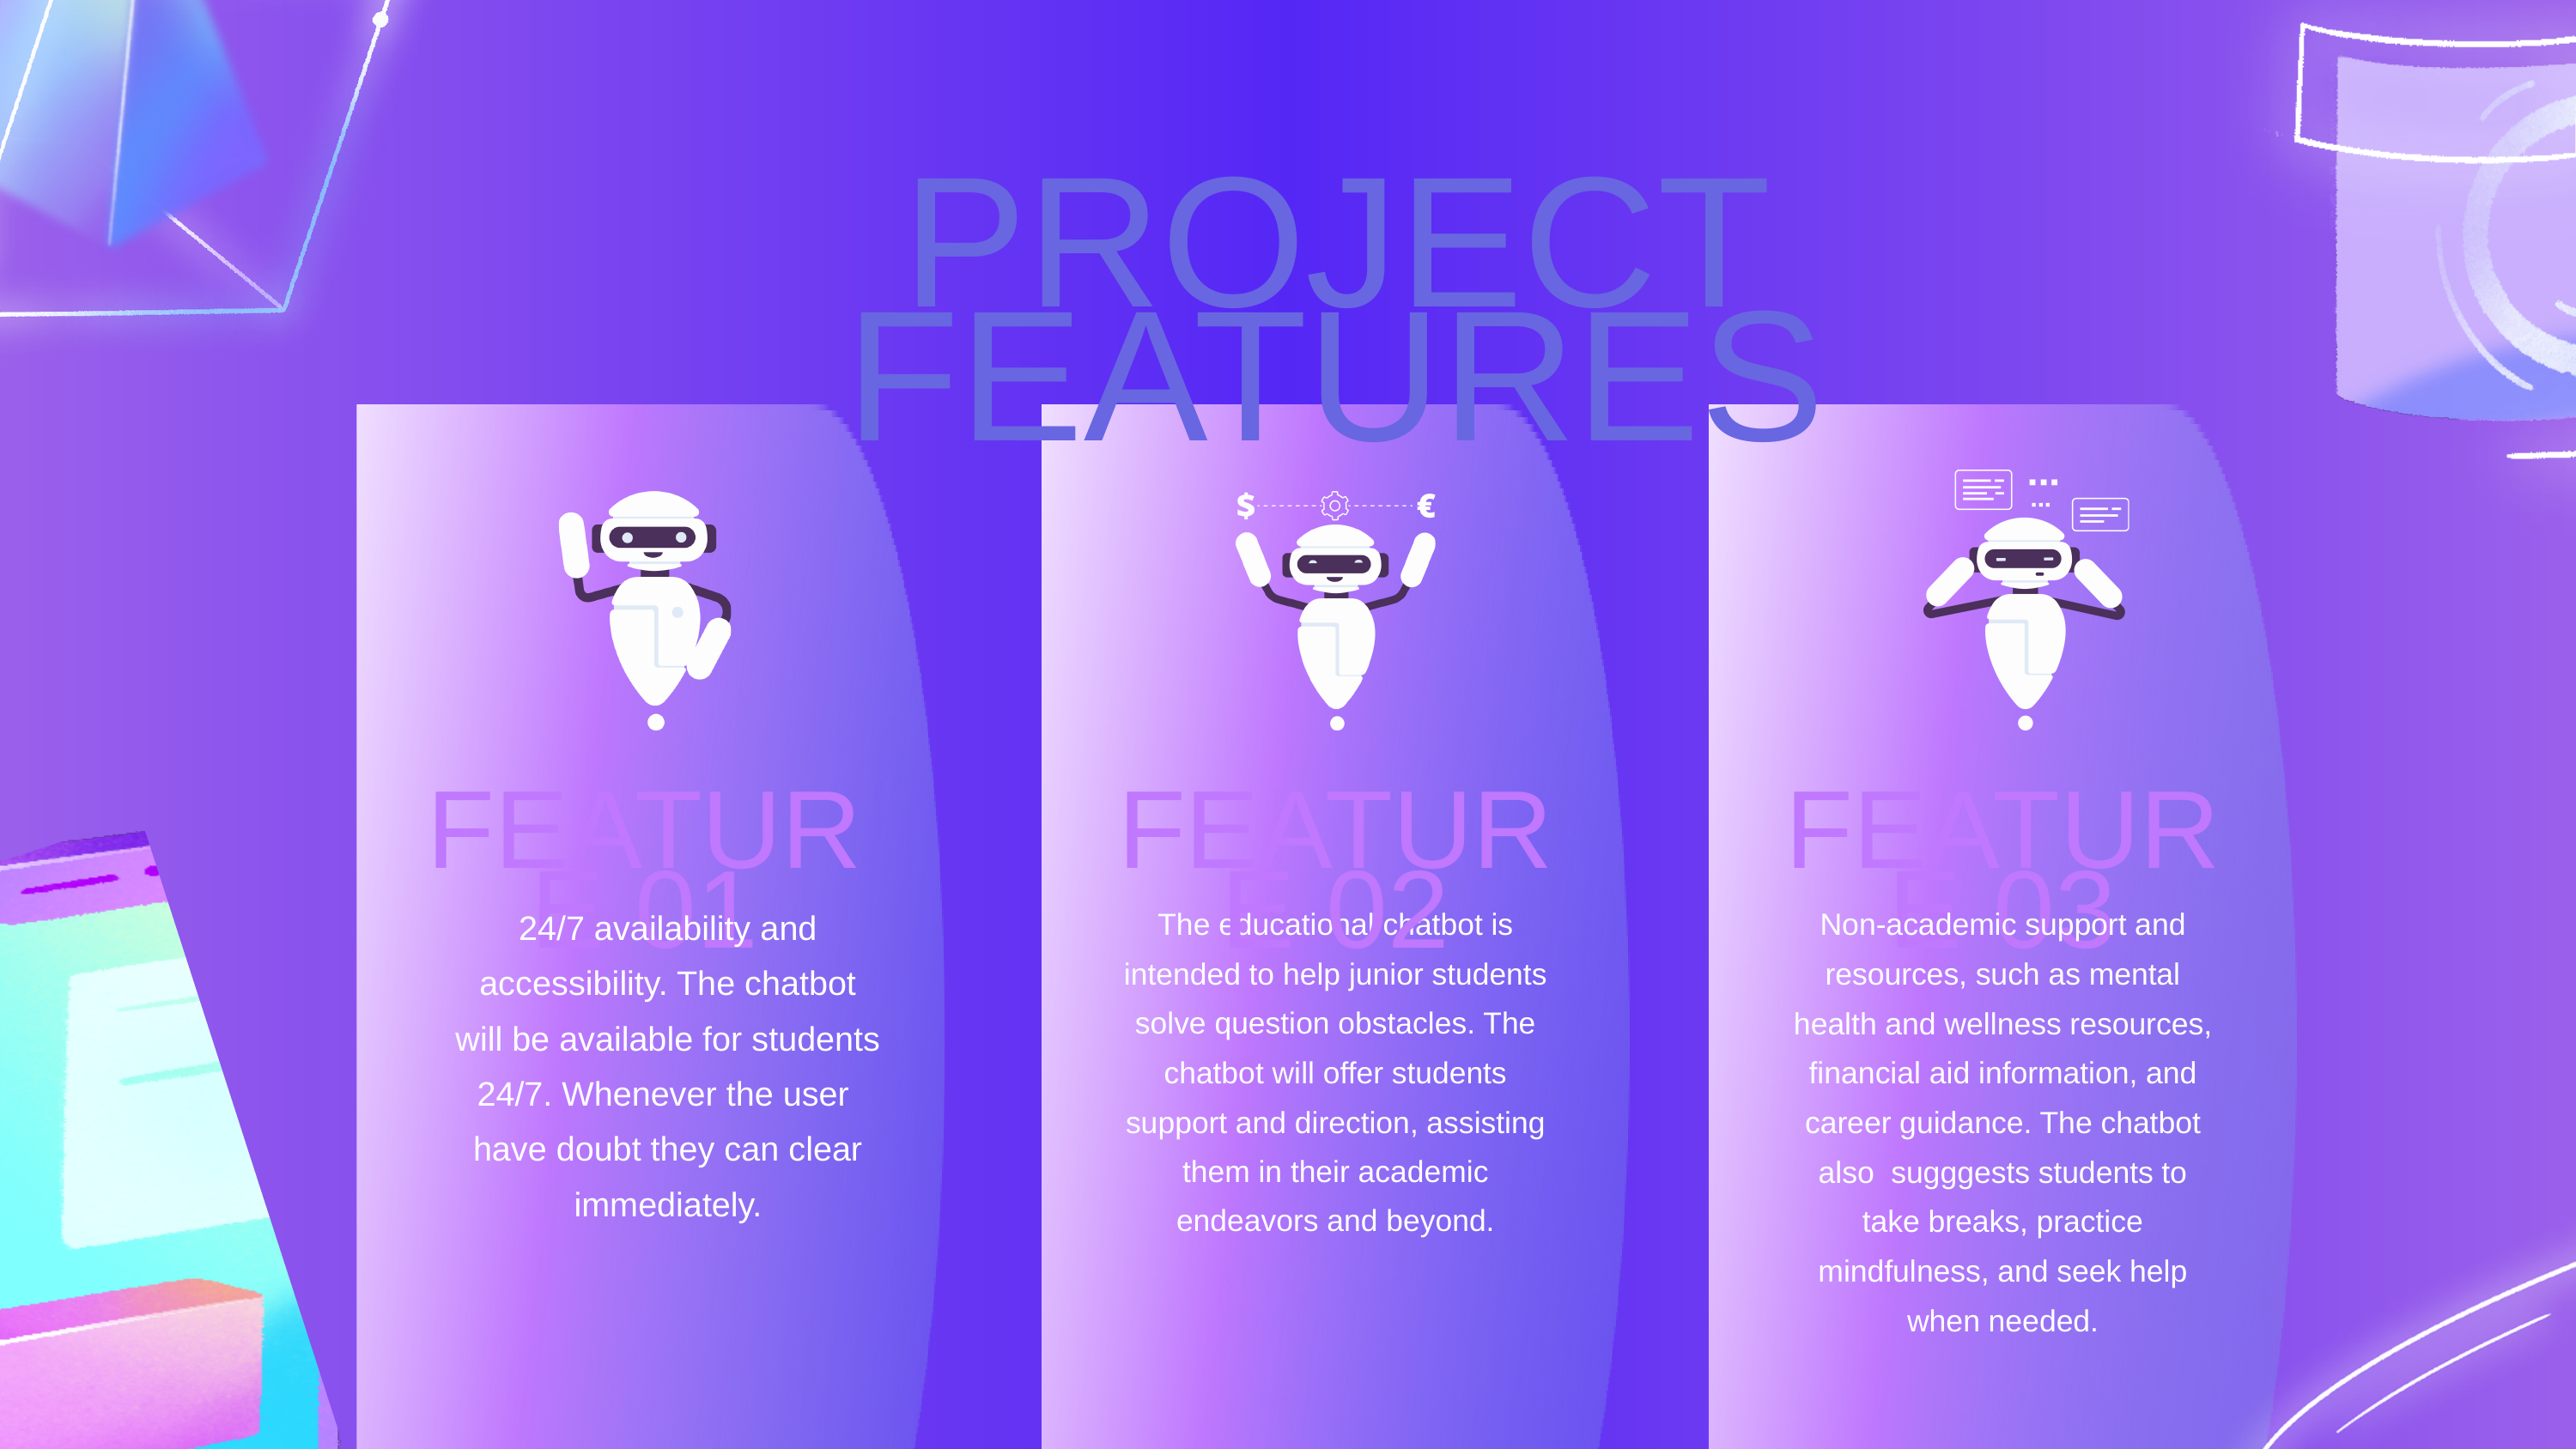

PROJECT FEATURES

FEATURE 01
FEATURE 02
FEATURE 03

24/7 availability and accessibility. The chatbot will be available for students 24/7. Whenever the user  have doubt they can clear immediately.

The educational chatbot is intended to help junior students solve question obstacles. The chatbot will offer students support and direction, assisting them in their academic endeavors and beyond.

Non-academic support and resources, such as mental health and wellness resources, financial aid information, and career guidance. The chatbot also  sugggests students to take breaks, practice mindfulness, and seek help when needed.